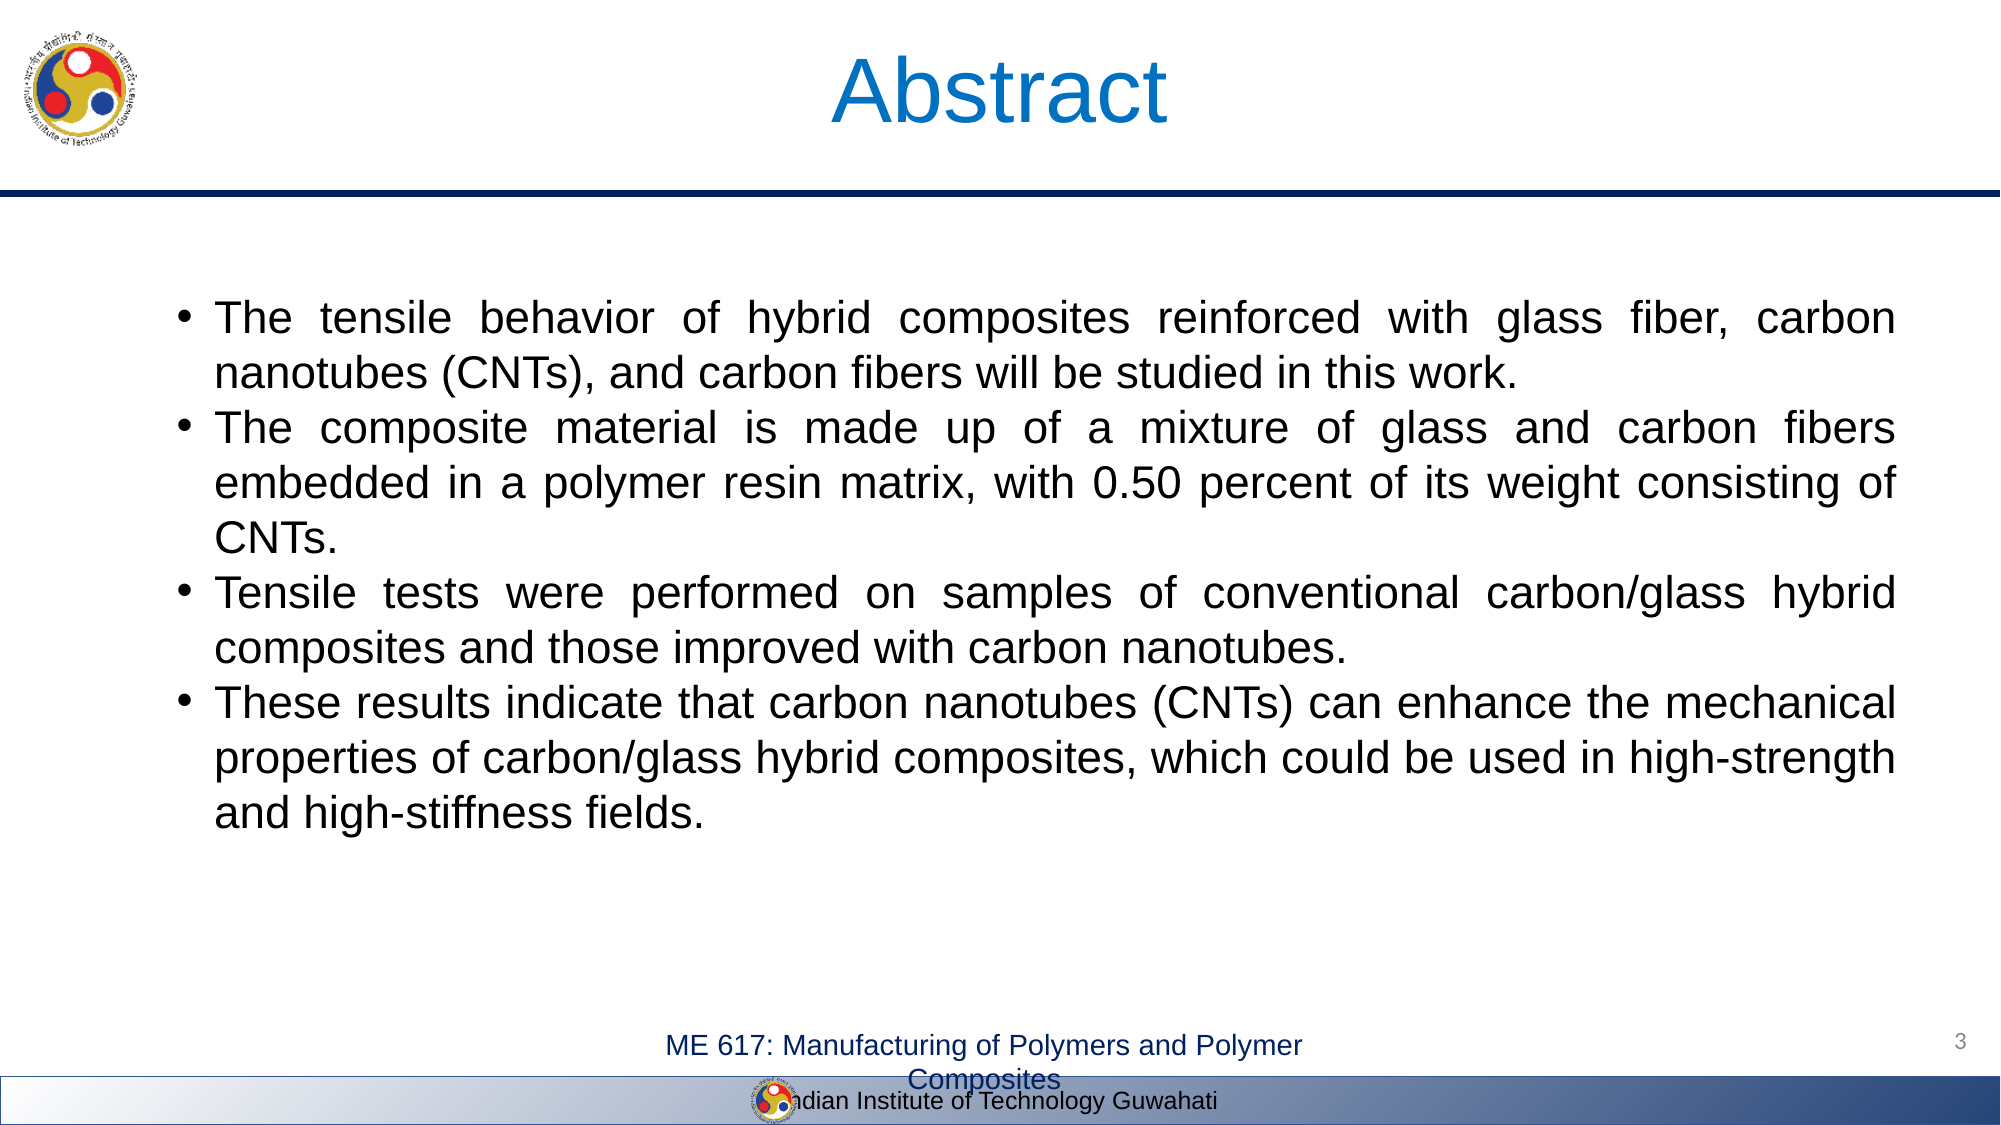

# Abstract
The tensile behavior of hybrid composites reinforced with glass fiber, carbon nanotubes (CNTs), and carbon fibers will be studied in this work.
The composite material is made up of a mixture of glass and carbon fibers embedded in a polymer resin matrix, with 0.50 percent of its weight consisting of CNTs.
Tensile tests were performed on samples of conventional carbon/glass hybrid composites and those improved with carbon nanotubes.
These results indicate that carbon nanotubes (CNTs) can enhance the mechanical properties of carbon/glass hybrid composites, which could be used in high-strength and high-stiffness fields.
3